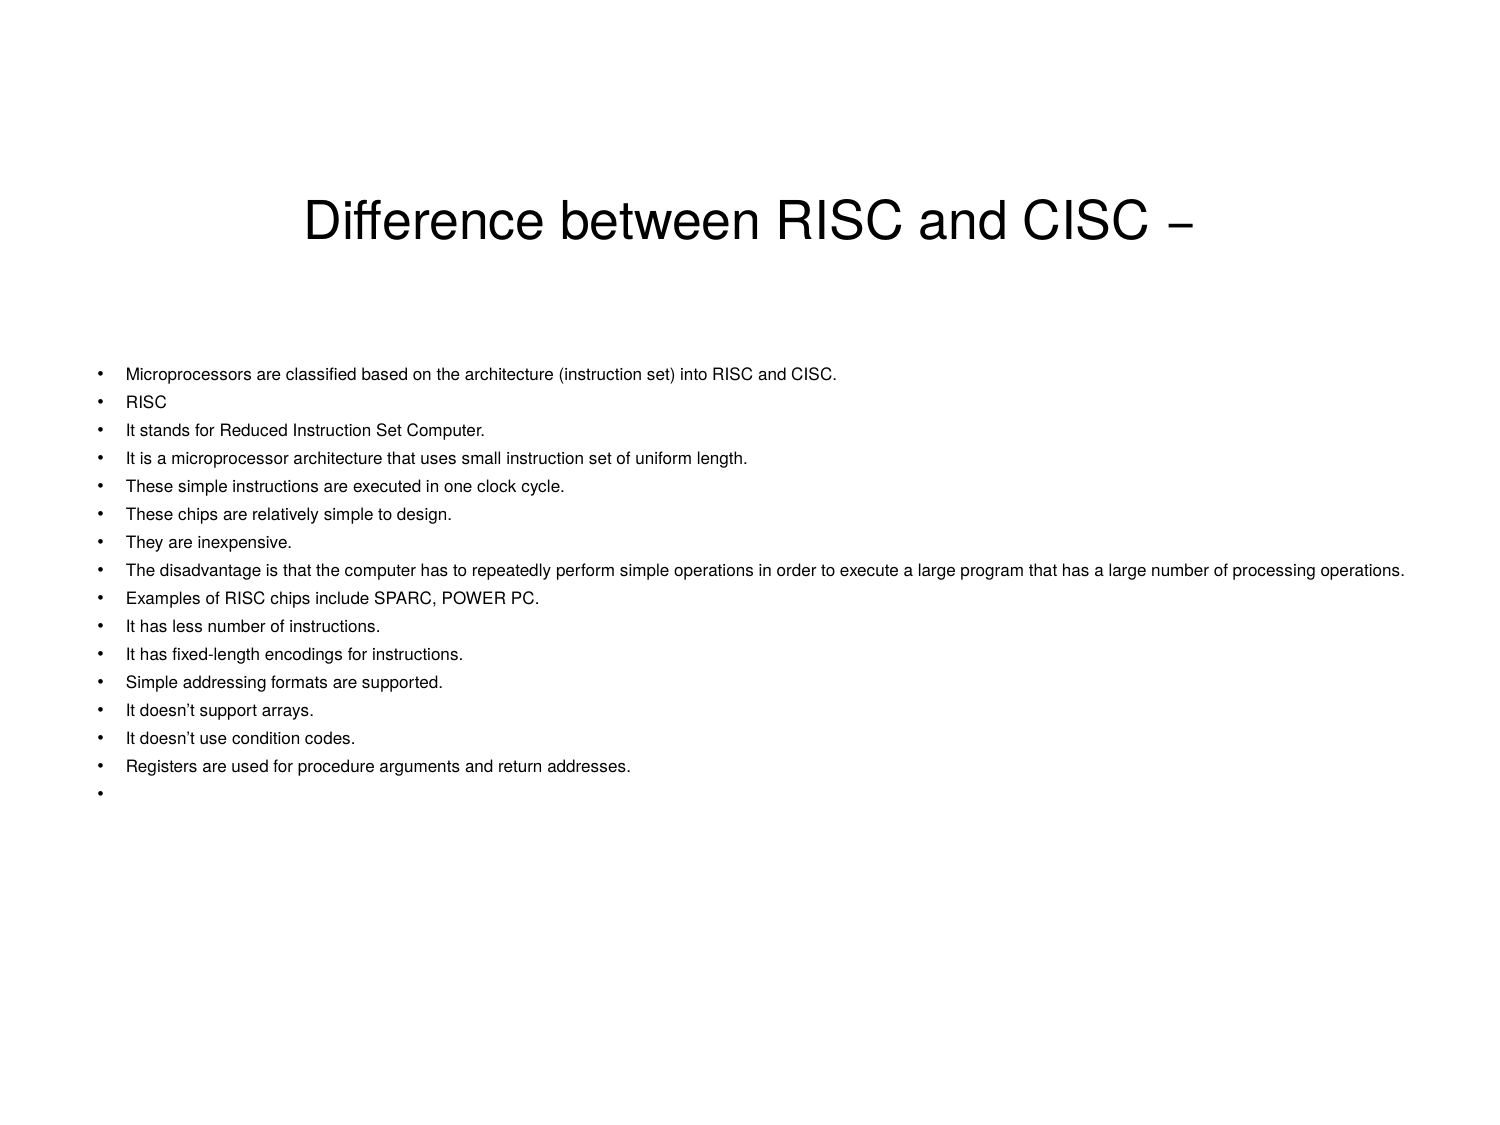

# Difference between RISC and CISC −
Microprocessors are classified based on the architecture (instruction set) into RISC and CISC.
RISC
It stands for Reduced Instruction Set Computer.
It is a microprocessor architecture that uses small instruction set of uniform length.
These simple instructions are executed in one clock cycle.
These chips are relatively simple to design.
They are inexpensive.
The disadvantage is that the computer has to repeatedly perform simple operations in order to execute a large program that has a large number of processing operations.
Examples of RISC chips include SPARC, POWER PC.
It has less number of instructions.
It has fixed-length encodings for instructions.
Simple addressing formats are supported.
It doesn’t support arrays.
It doesn’t use condition codes.
Registers are used for procedure arguments and return addresses.